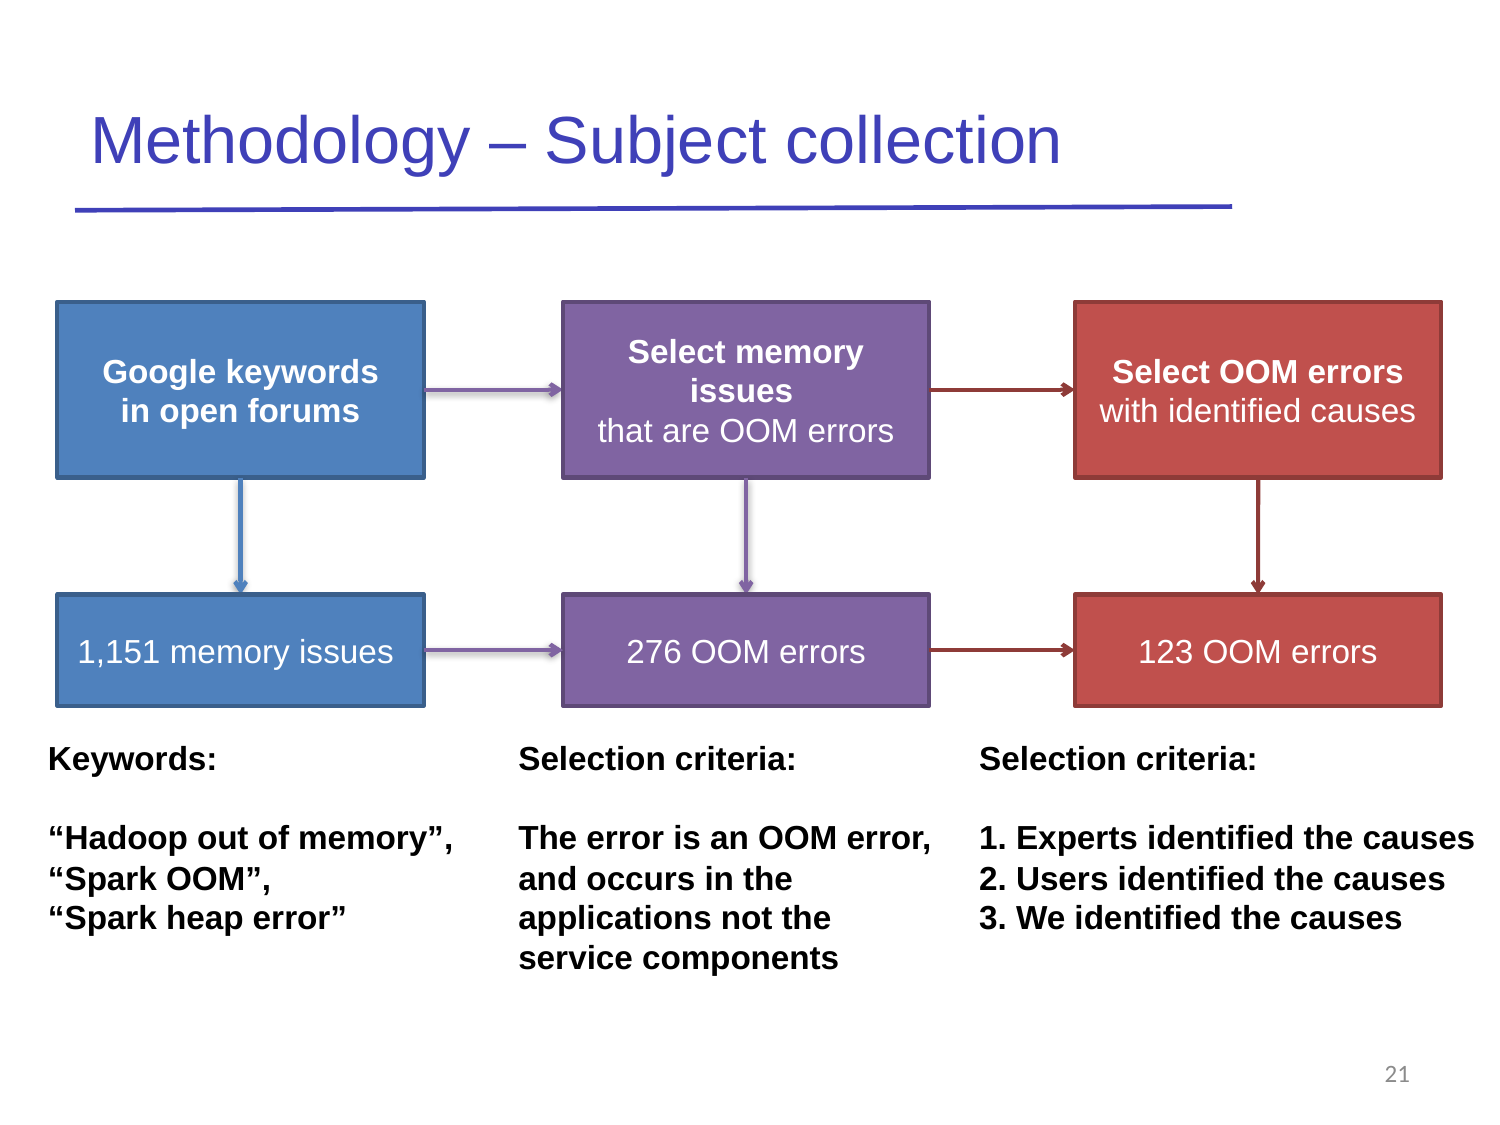

# Methodology – Subject collection

a
Google keywords
in open forums
Select memory issues
that are OOM errors
Select OOM errors with identified causes
1,151 memory issues
276 OOM errors
123 OOM errors
Keywords:

“Hadoop out of memory”, “Spark OOM”,
“Spark heap error”

Selection criteria:

The error is an OOM error, and occurs in the applications not the service components

Selection criteria:

1. Experts identified the causes
2. Users identified the causes
3. We identified the causes

21